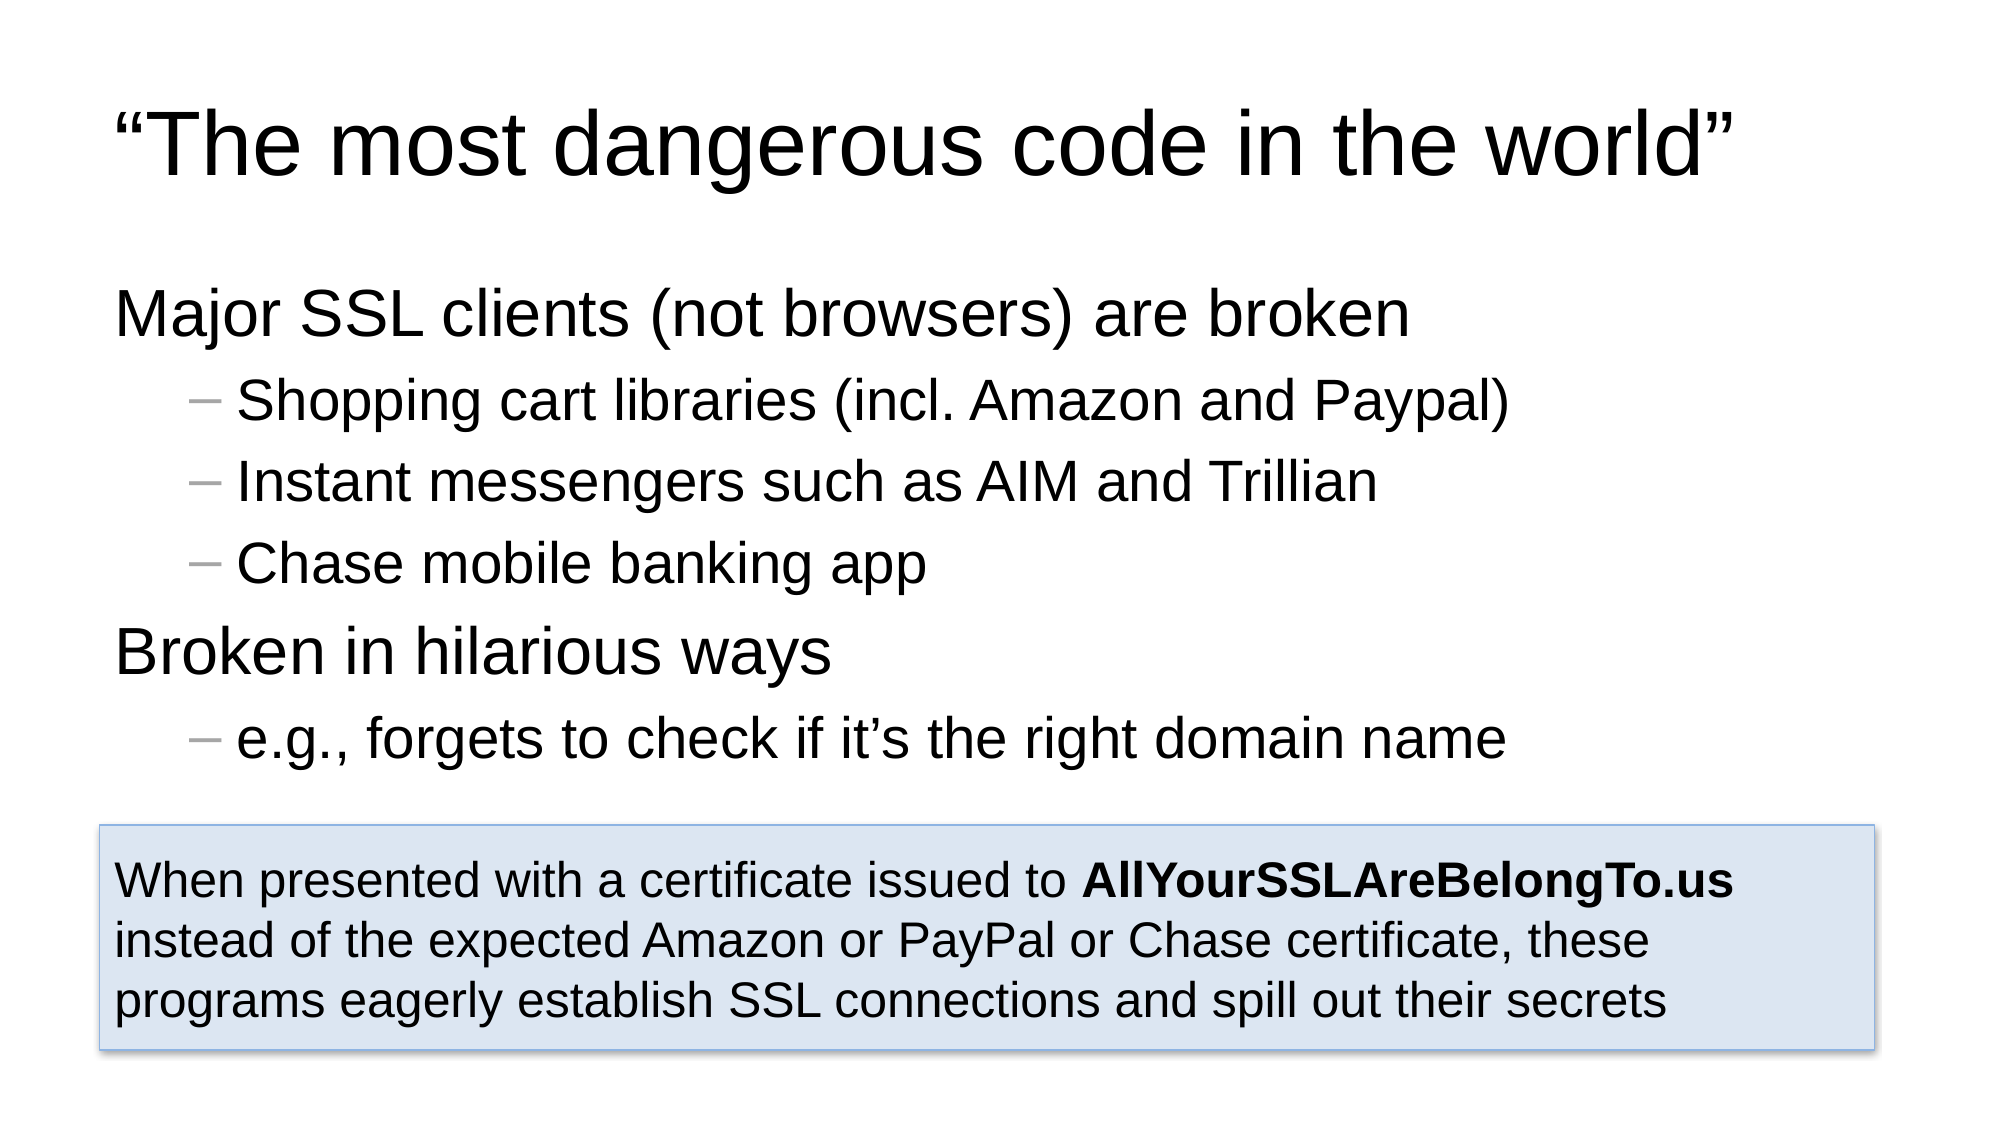

# “The most dangerous code in the world”
Major SSL clients (not browsers) are broken
Shopping cart libraries (incl. Amazon and Paypal)
Instant messengers such as AIM and Trillian
Chase mobile banking app
Broken in hilarious ways
e.g., forgets to check if it’s the right domain name
When presented with a certiﬁcate issued to AllYourSSLAreBelongTo.us instead of the expected Amazon or PayPal or Chase certiﬁcate, these programs eagerly establish SSL connections and spill out their secrets